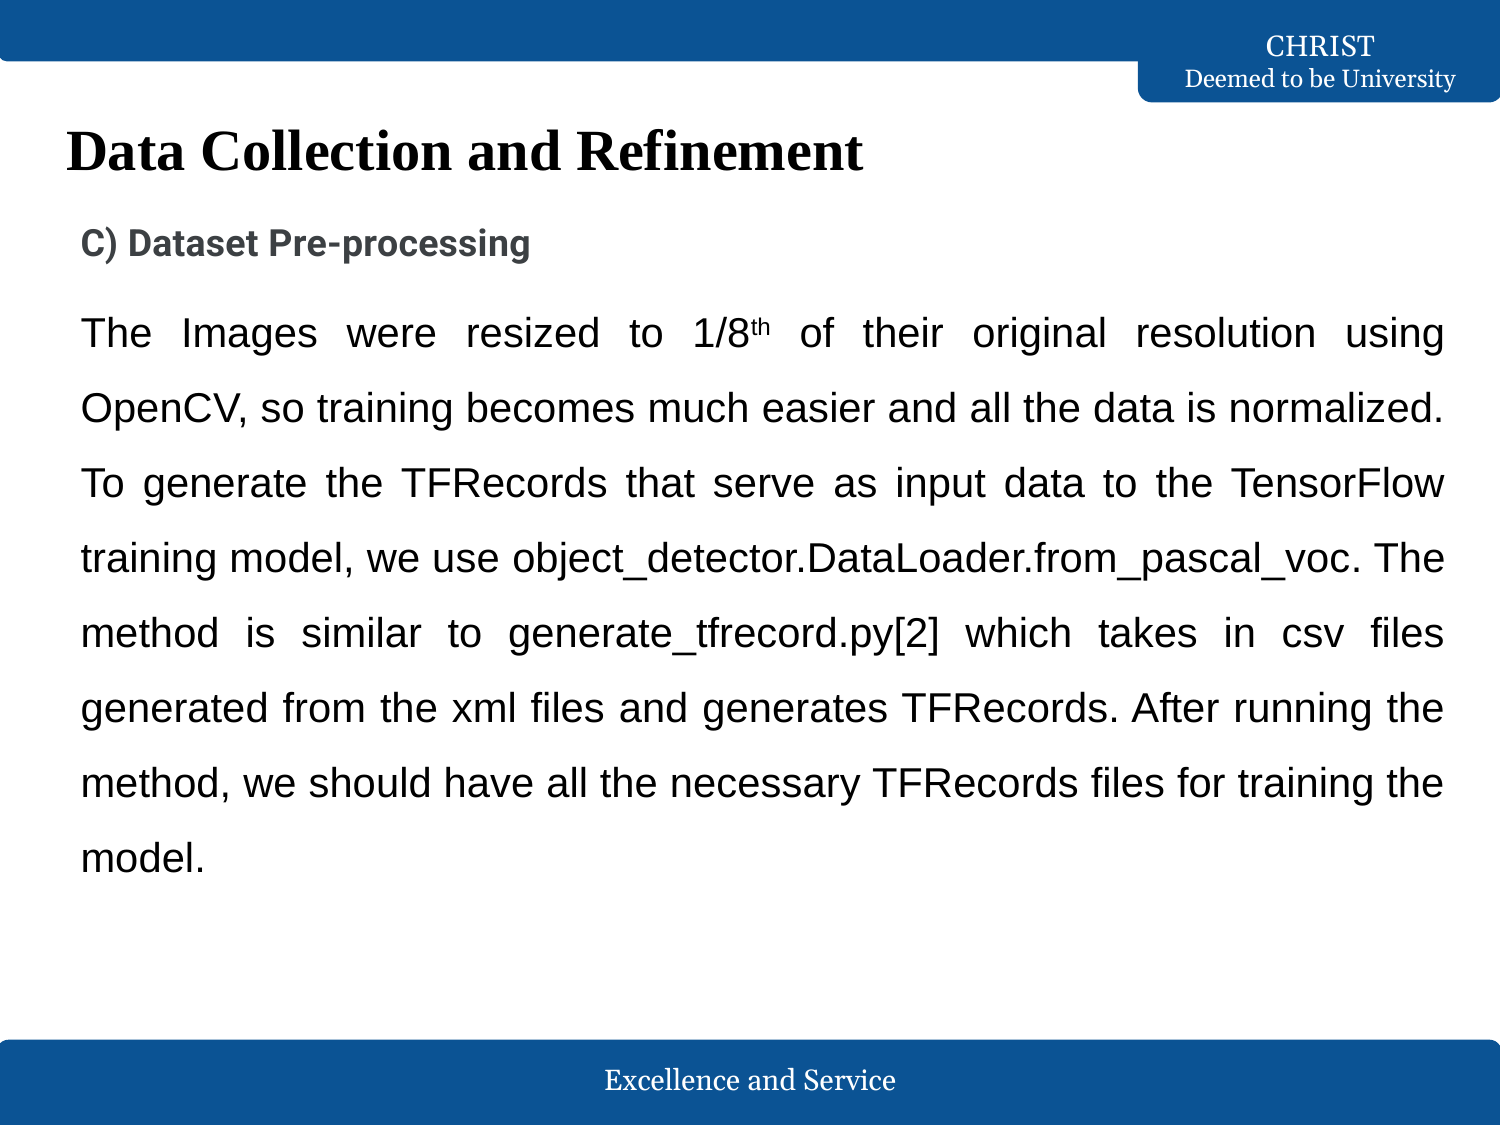

# Data Collection and Refinement
C) Dataset Pre-processing
The Images were resized to 1/8th of their original resolution using OpenCV, so training becomes much easier and all the data is normalized. To generate the TFRecords that serve as input data to the TensorFlow training model, we use object_detector.DataLoader.from_pascal_voc. The method is similar to generate_tfrecord.py[2] which takes in csv files generated from the xml files and generates TFRecords. After running the method, we should have all the necessary TFRecords files for training the model.